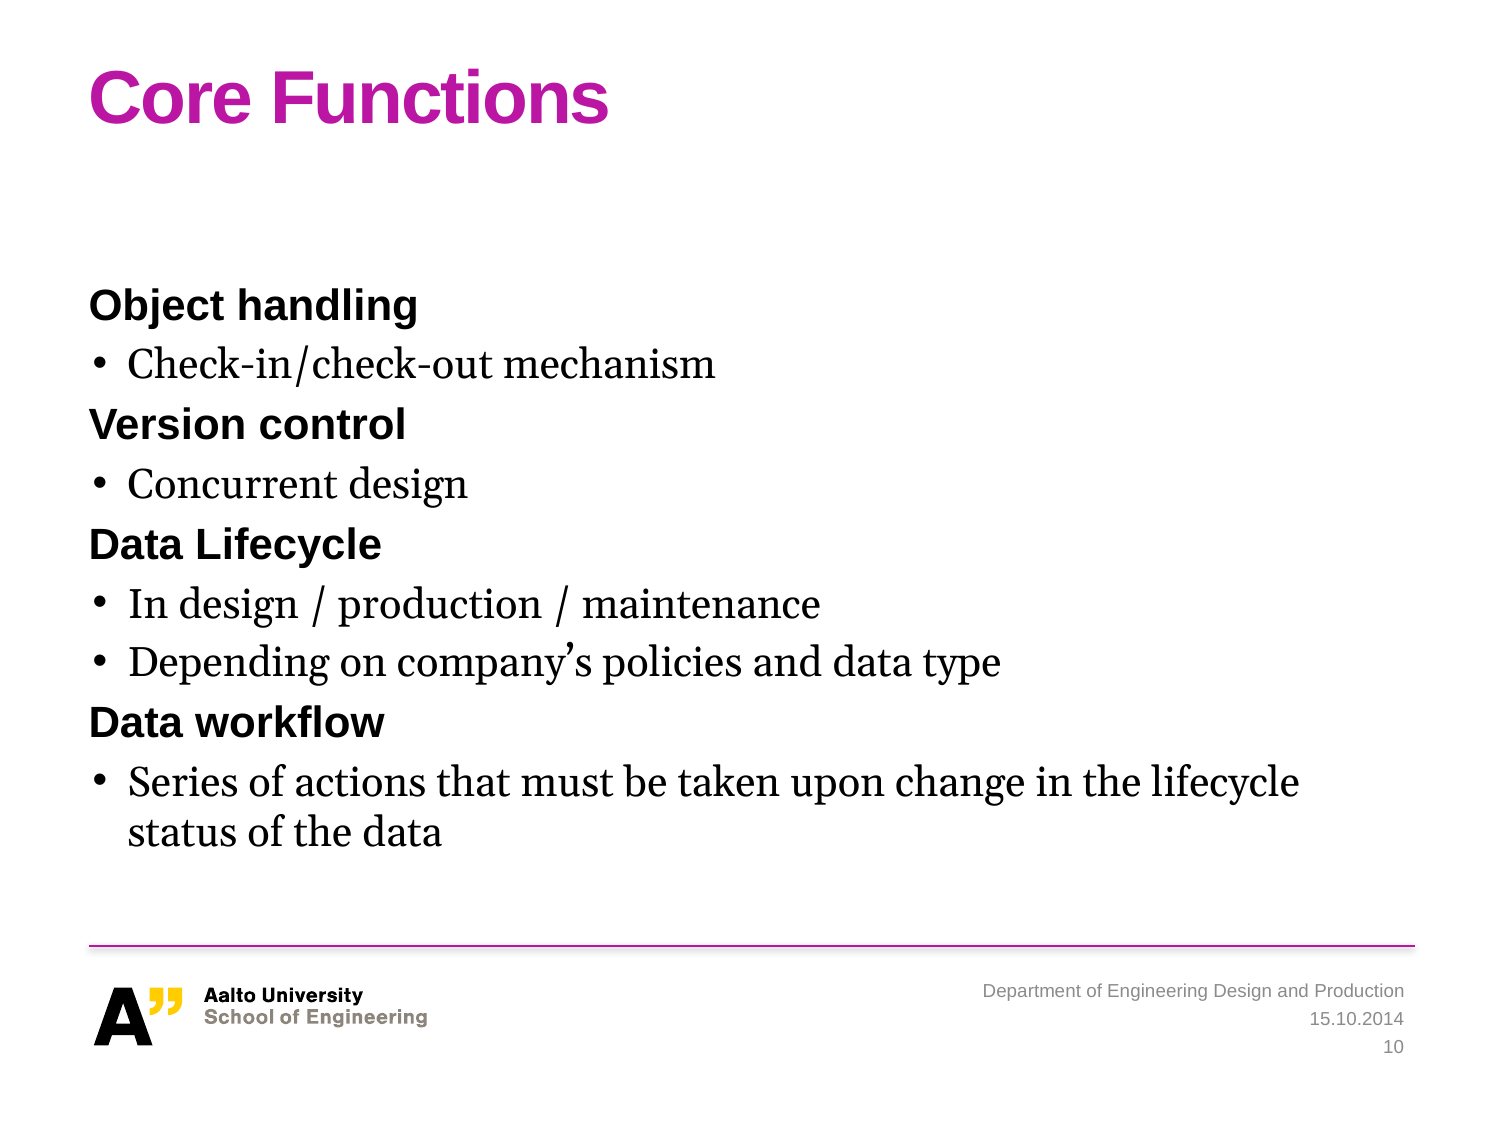

# Core Functions
Object handling
Check-in/check-out mechanism
Version control
Concurrent design
Data Lifecycle
In design / production / maintenance
Depending on company’s policies and data type
Data workflow
Series of actions that must be taken upon change in the lifecycle status of the data

Department of Engineering Design and Production
15.10.2014
10